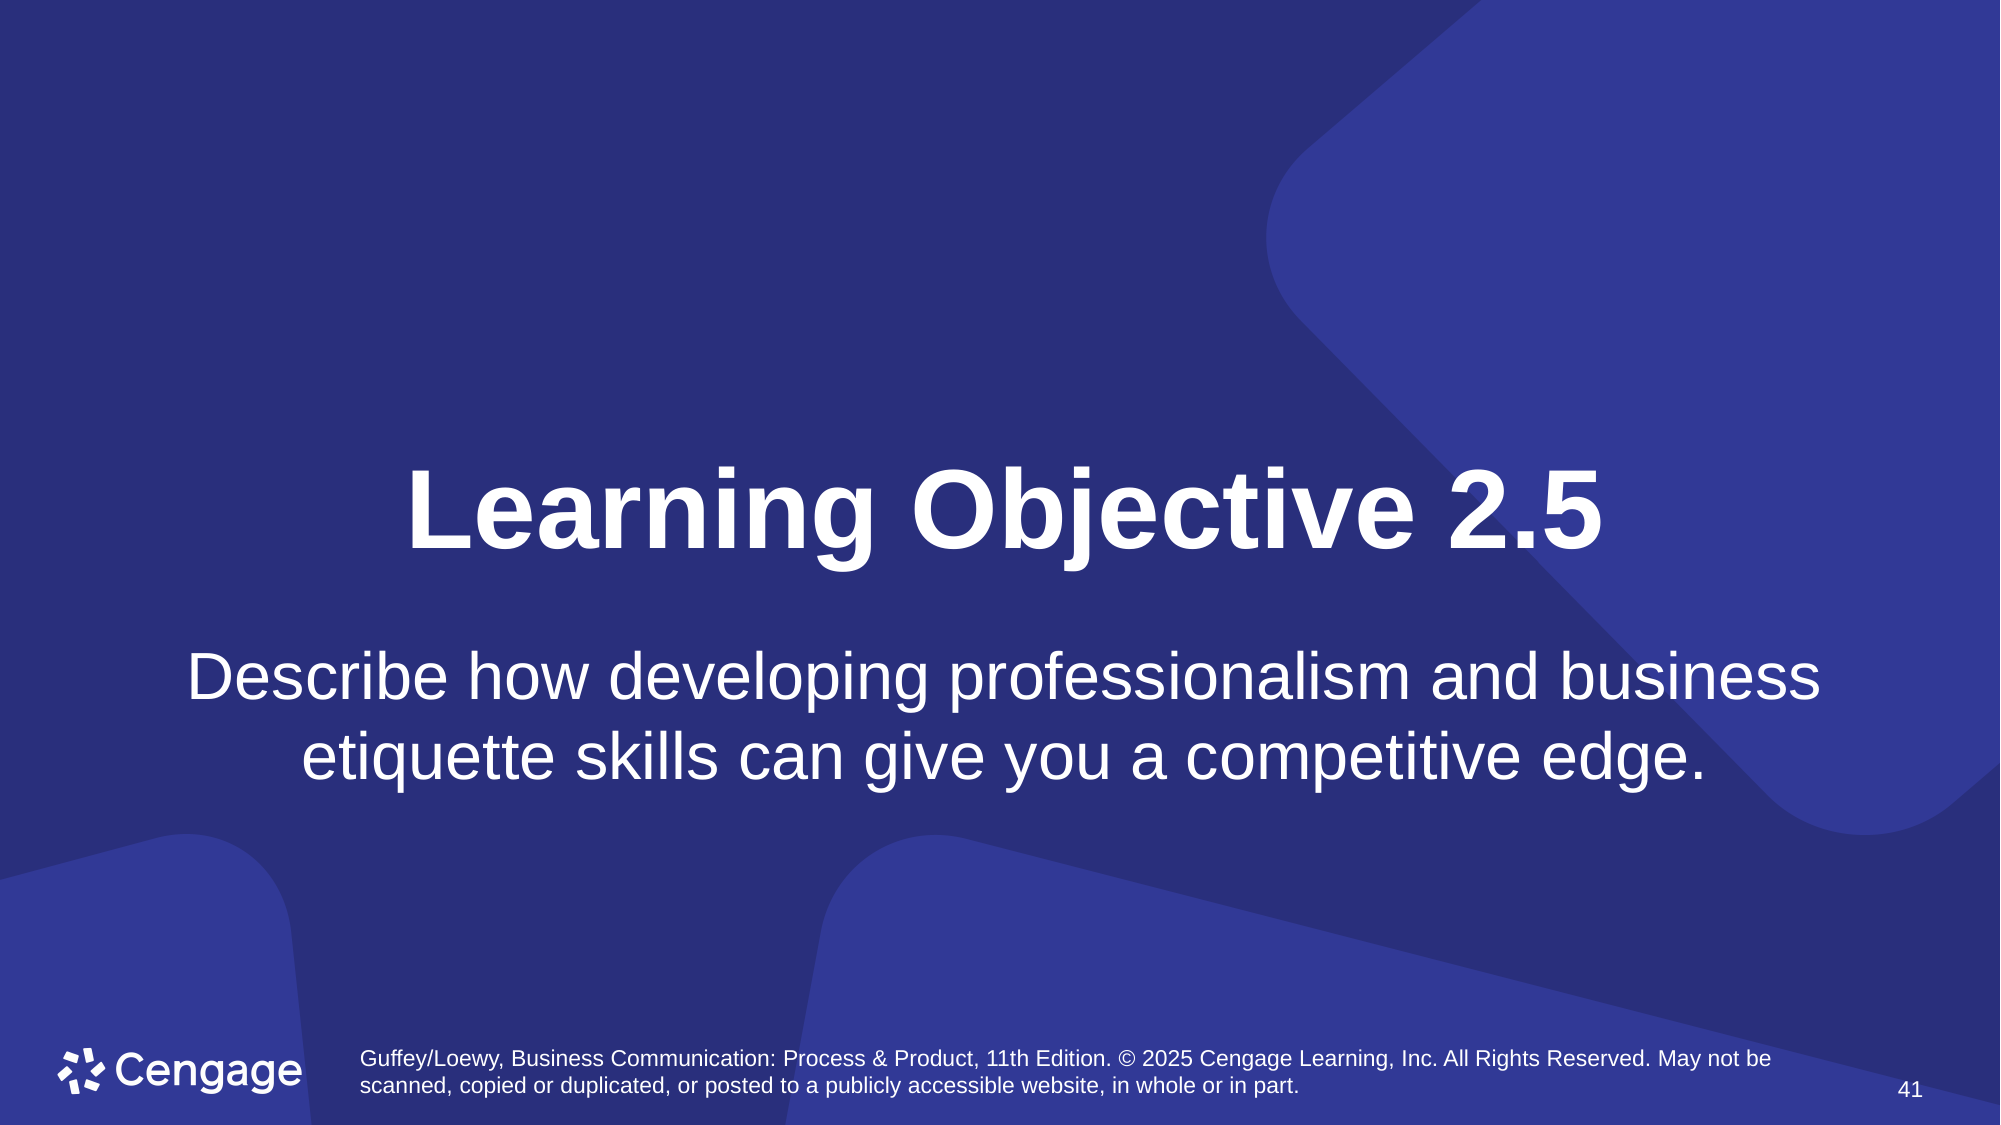

# Learning Objective 2.5
Describe how developing professionalism and business etiquette skills can give you a competitive edge.